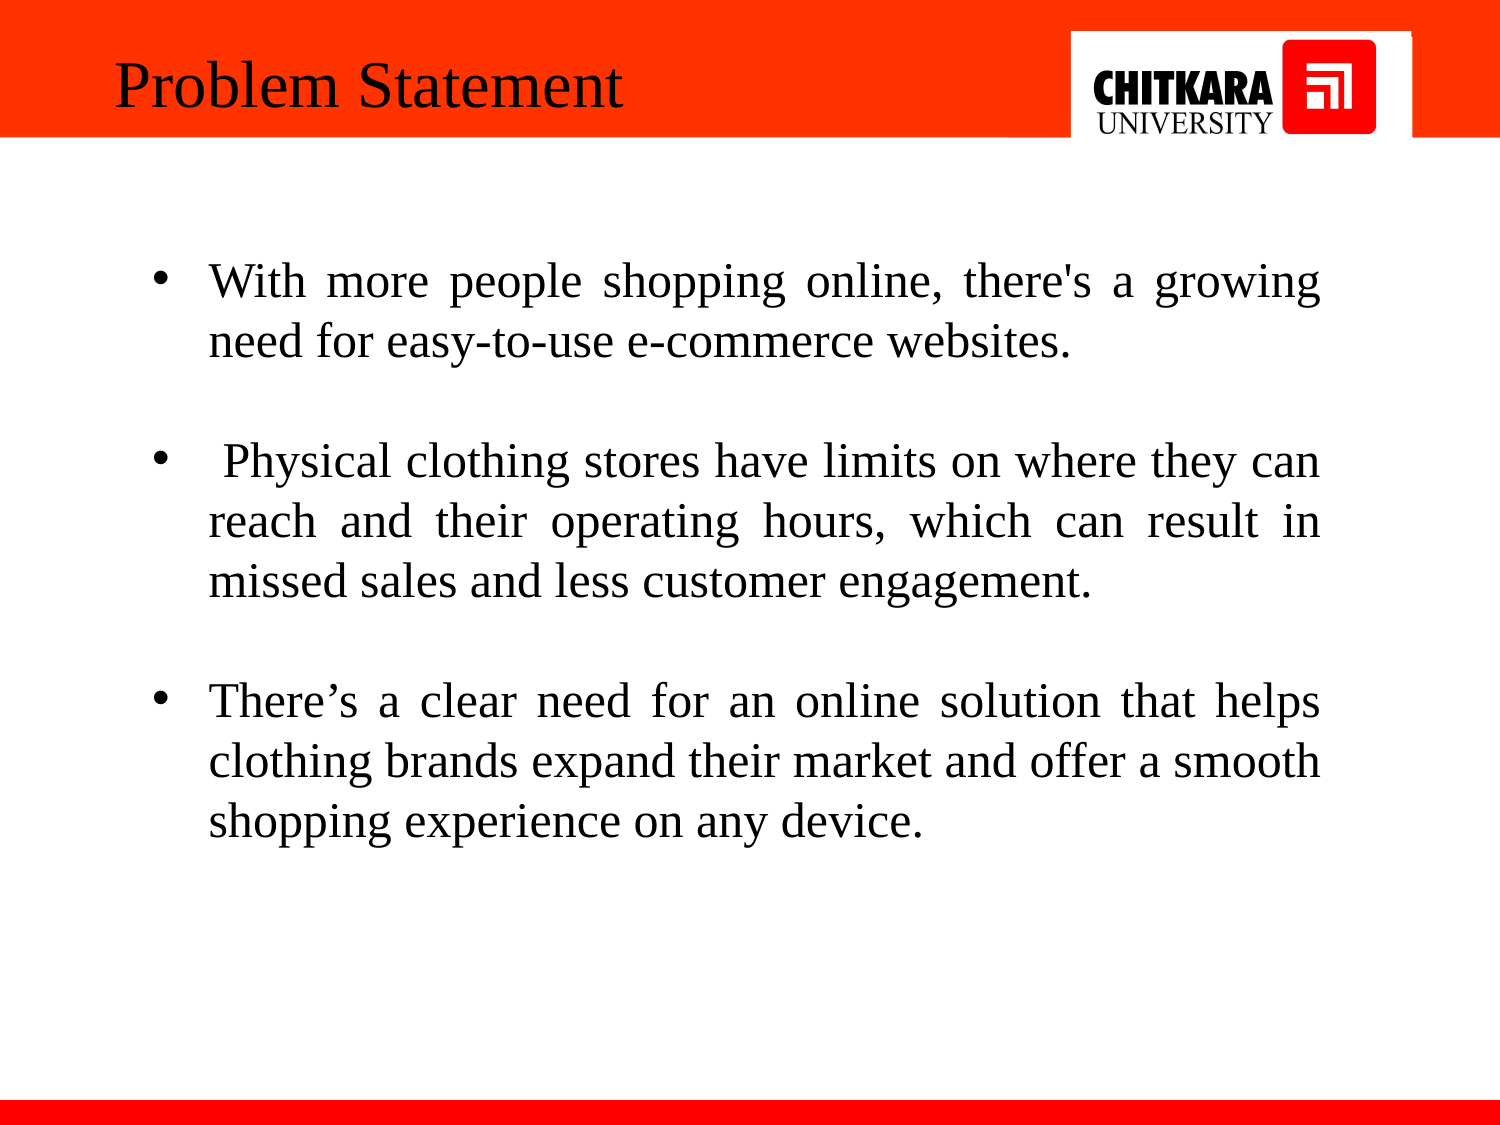

Problem Statement
With more people shopping online, there's a growing need for easy-to-use e-commerce websites.

 Physical clothing stores have limits on where they can reach and their operating hours, which can result in missed sales and less customer engagement.

There’s a clear need for an online solution that helps clothing brands expand their market and offer a smooth shopping experience on any device.